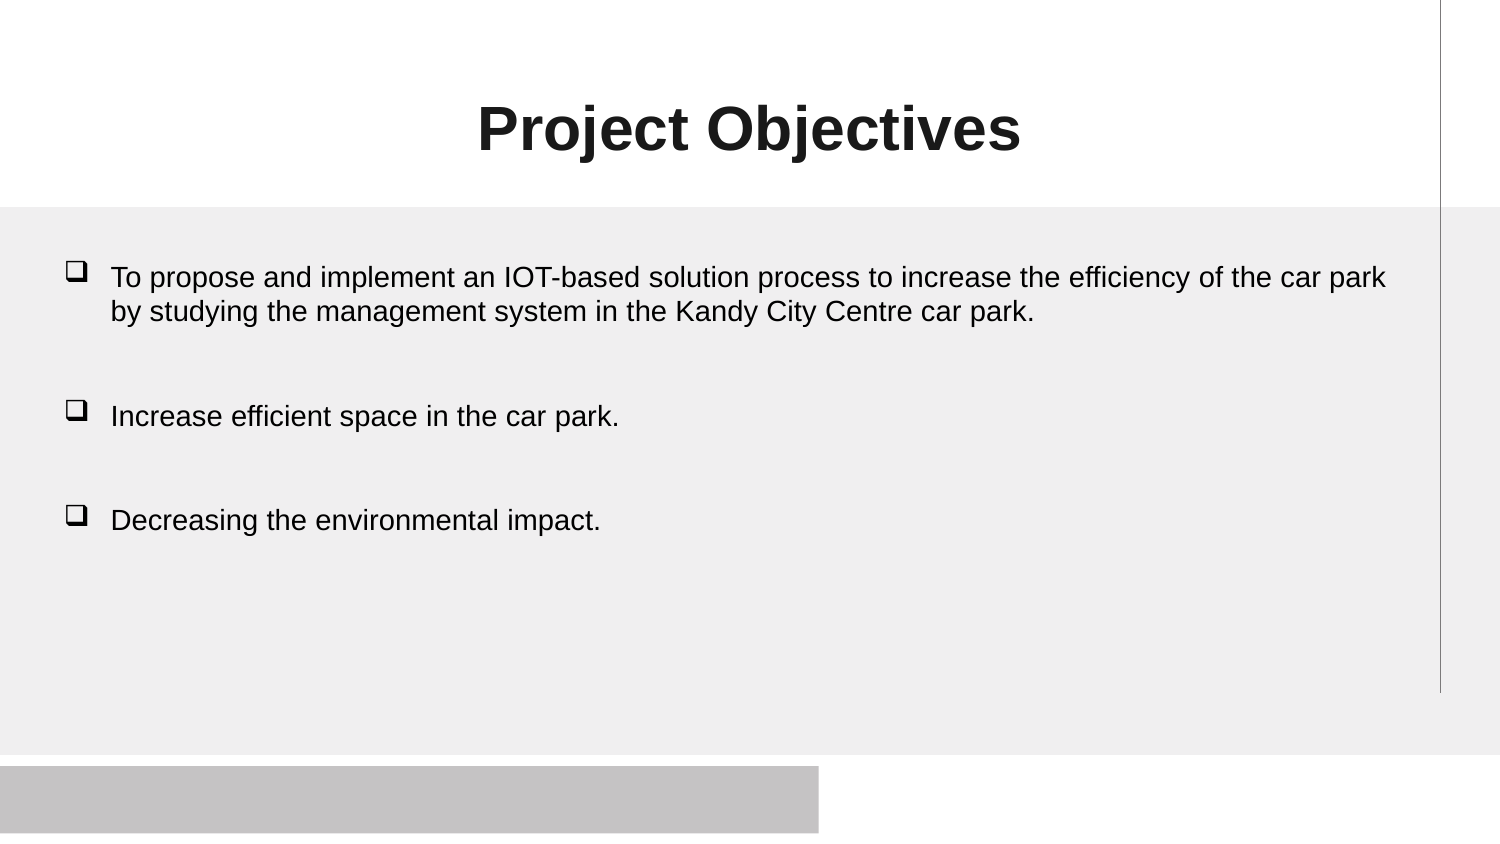

# Project Objectives
To propose and implement an IOT-based solution process to increase the efficiency of the car park by studying the management system in the Kandy City Centre car park.
Increase efficient space in the car park.
Decreasing the environmental impact.